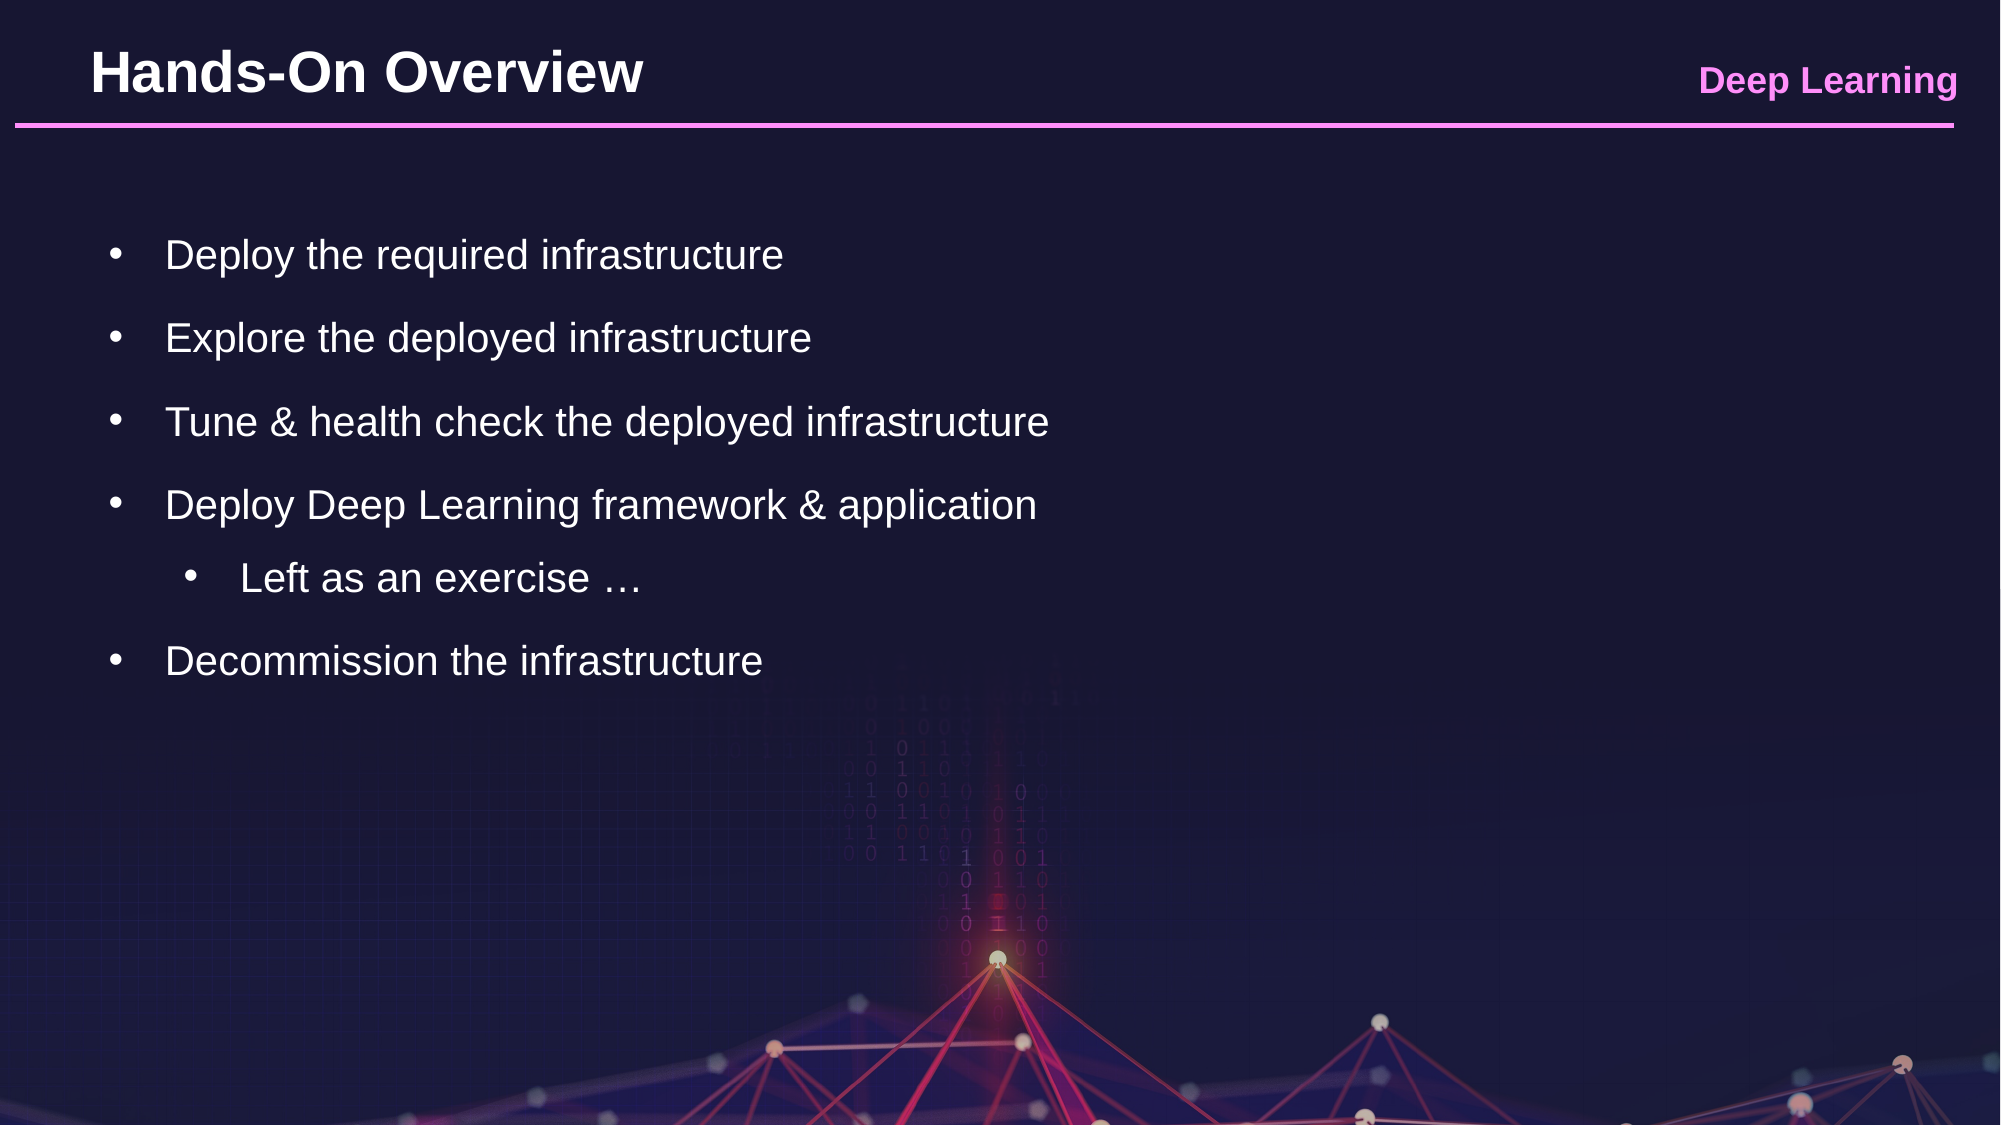

# Hands-On Overview
Deploy the required infrastructure
Explore the deployed infrastructure
Tune & health check the deployed infrastructure
Deploy Deep Learning framework & application
Left as an exercise …
Decommission the infrastructure